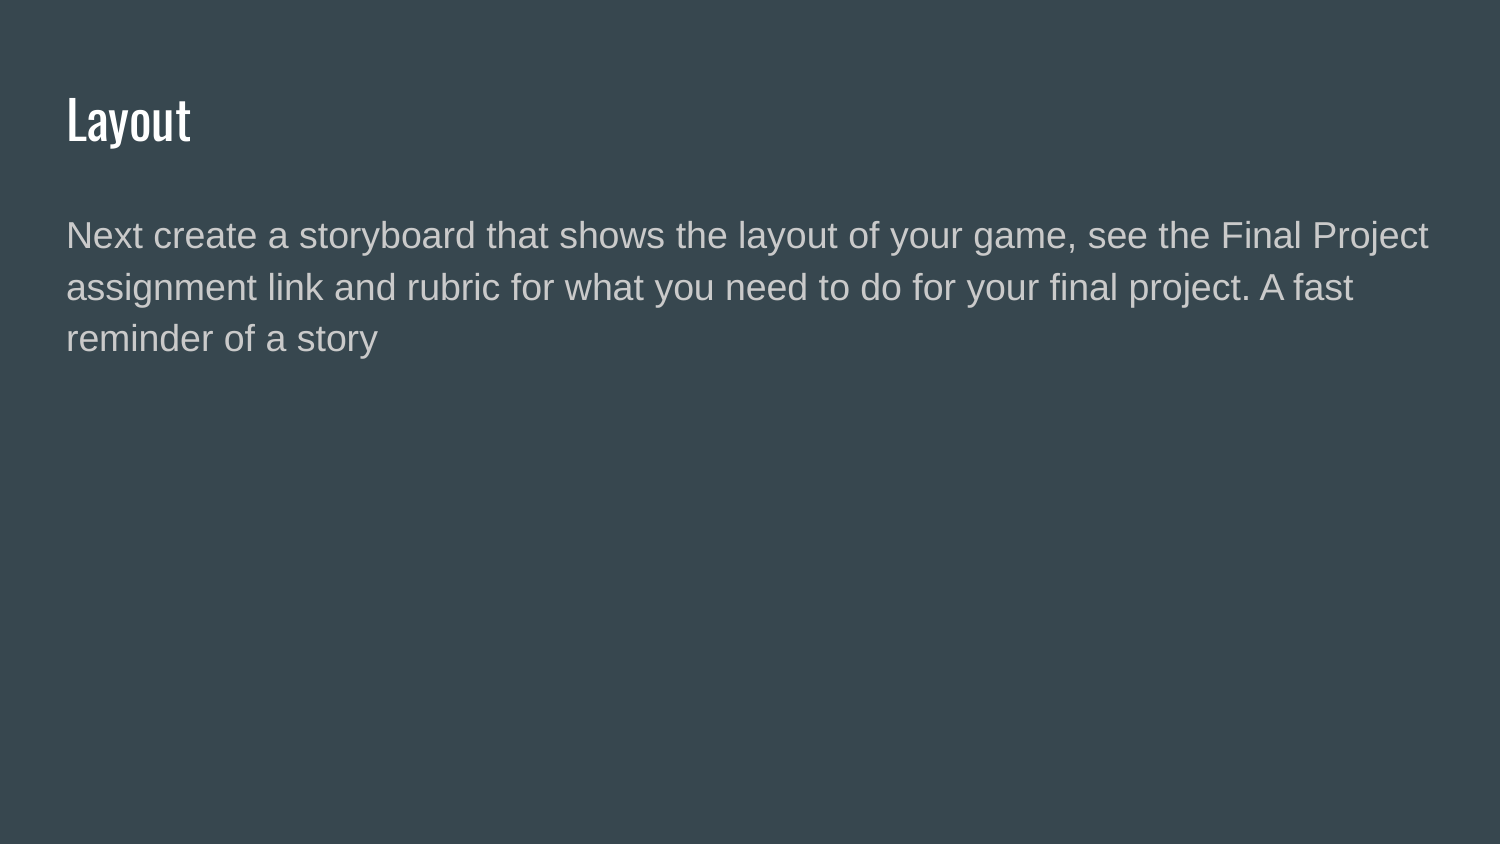

# Layout
Next create a storyboard that shows the layout of your game, see the Final Project assignment link and rubric for what you need to do for your final project. A fast reminder of a story